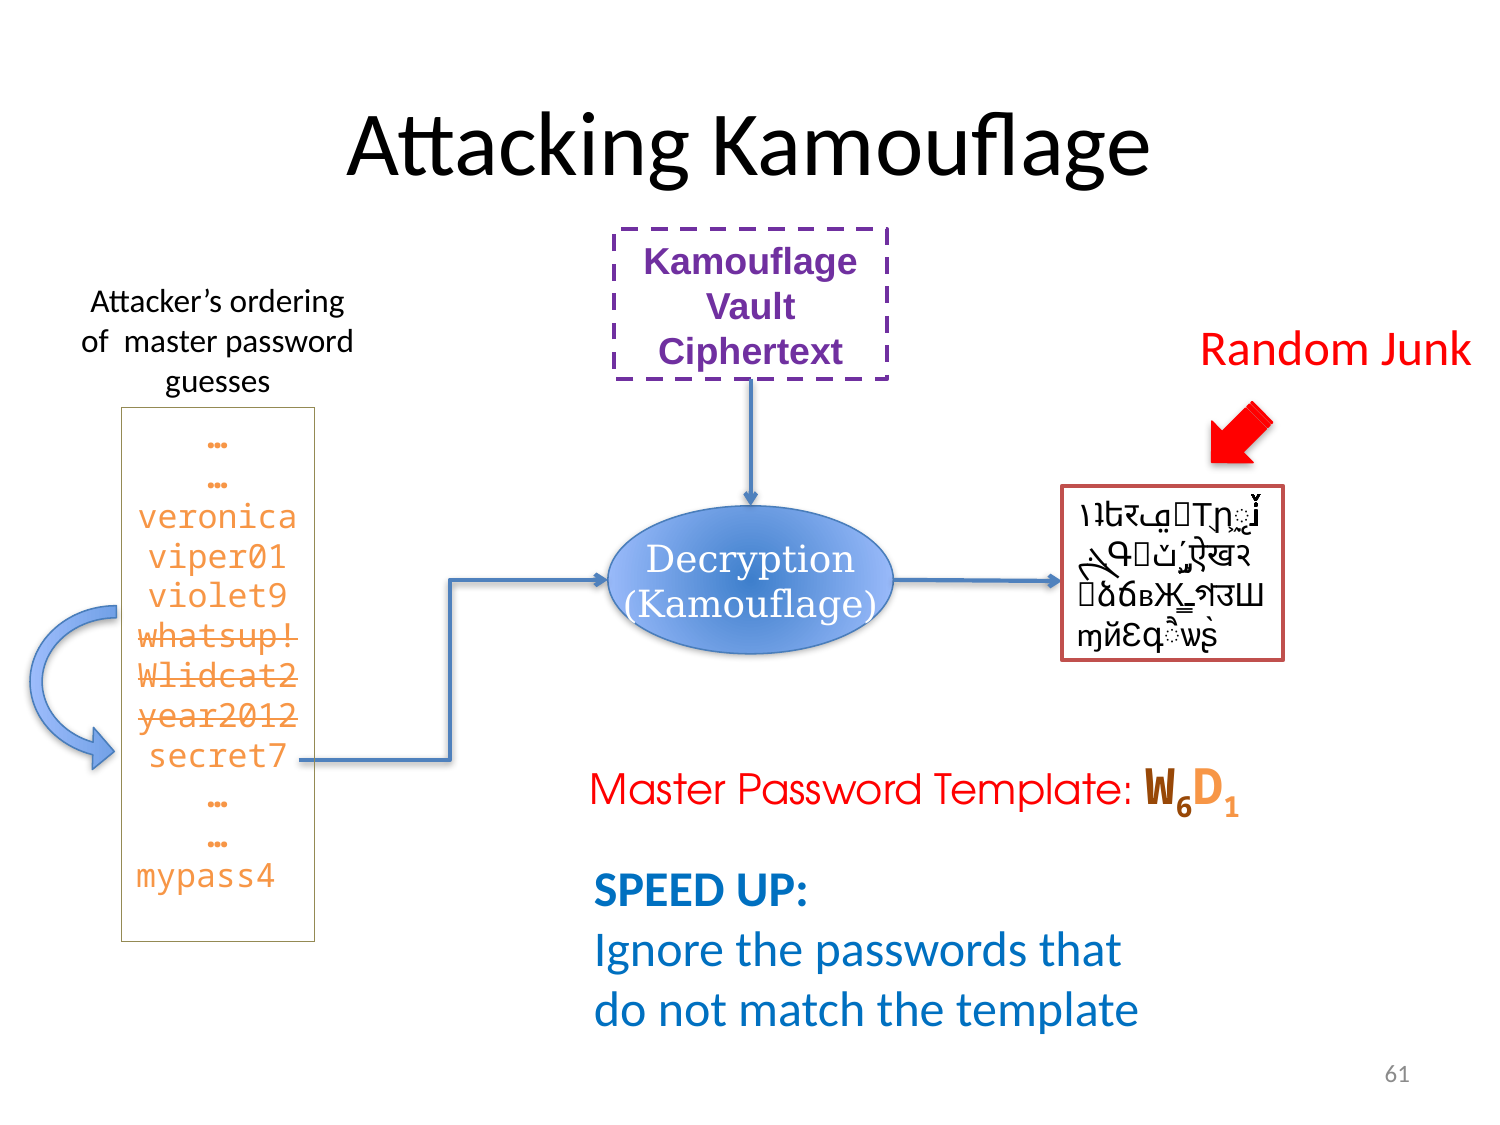

# Attacking Kamouflage
Kamouflage
Vault Ciphertext
Attacker’s ordering
of  master password guesses
Random Junk
…
…
veronica
viper01
violet9 whatsup!
Wlidcat2
year2012
secret7
…
…
mypass4

١ʇեर࢒ݠТ݈ր͖ृݩ̣ܔܢԳ঒̡̹ࢗ΄ݖऐख२࢓ձճʙЖ͇ـগउШɱ݀йԐգै̷ѡʂ̀
Decryption
(Kamouflage)

Master Password Template: W6D1
SPEED UP:
Ignore the passwords that
do not match the template
61